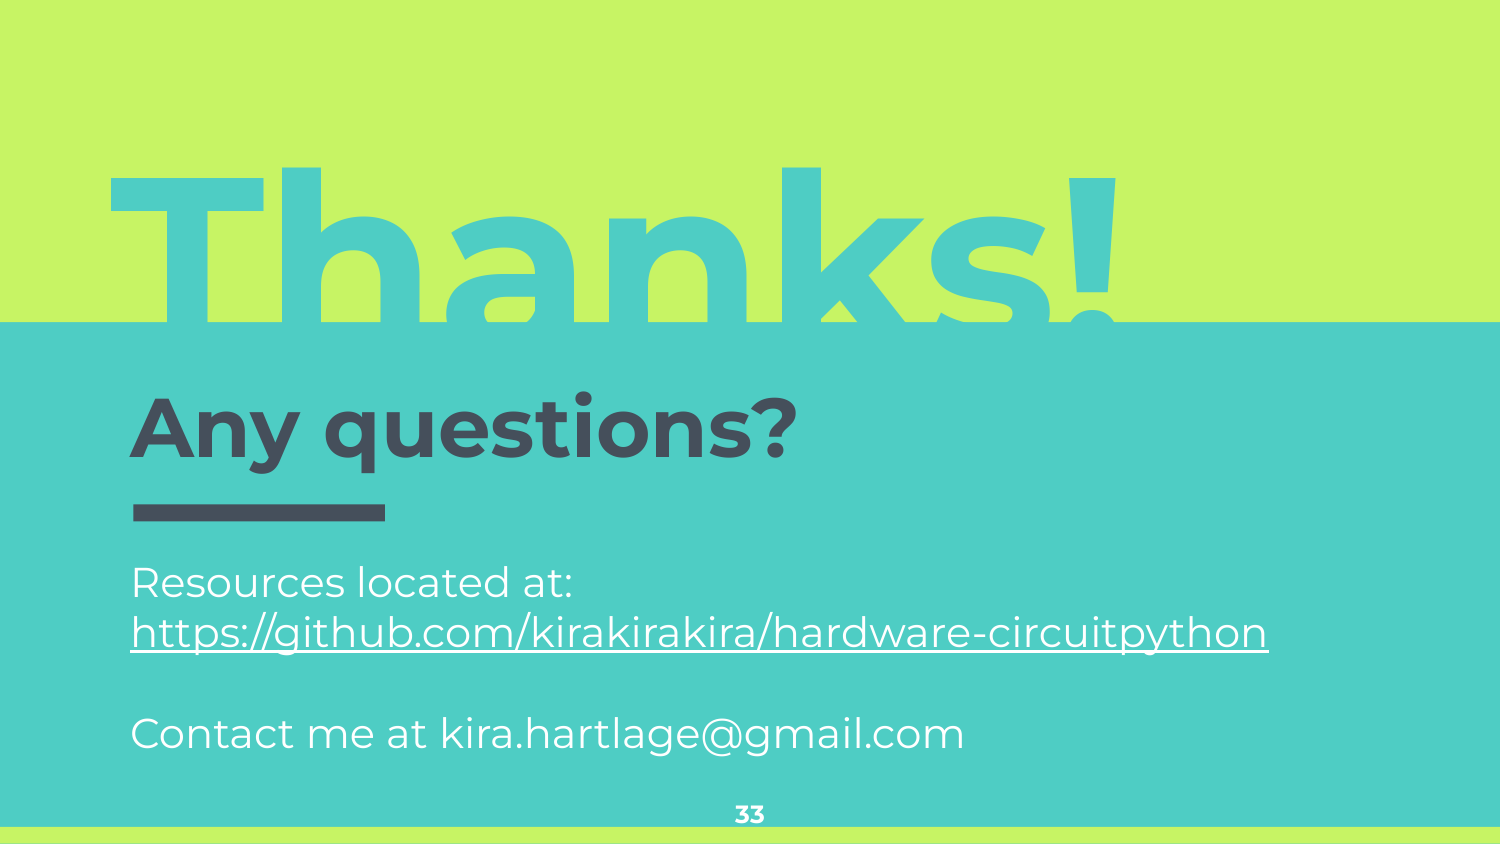

Thanks!
Any questions?

Resources located at: https://github.com/kirakirakira/hardware-circuitpython

Contact me at kira.hartlage@gmail.com
33